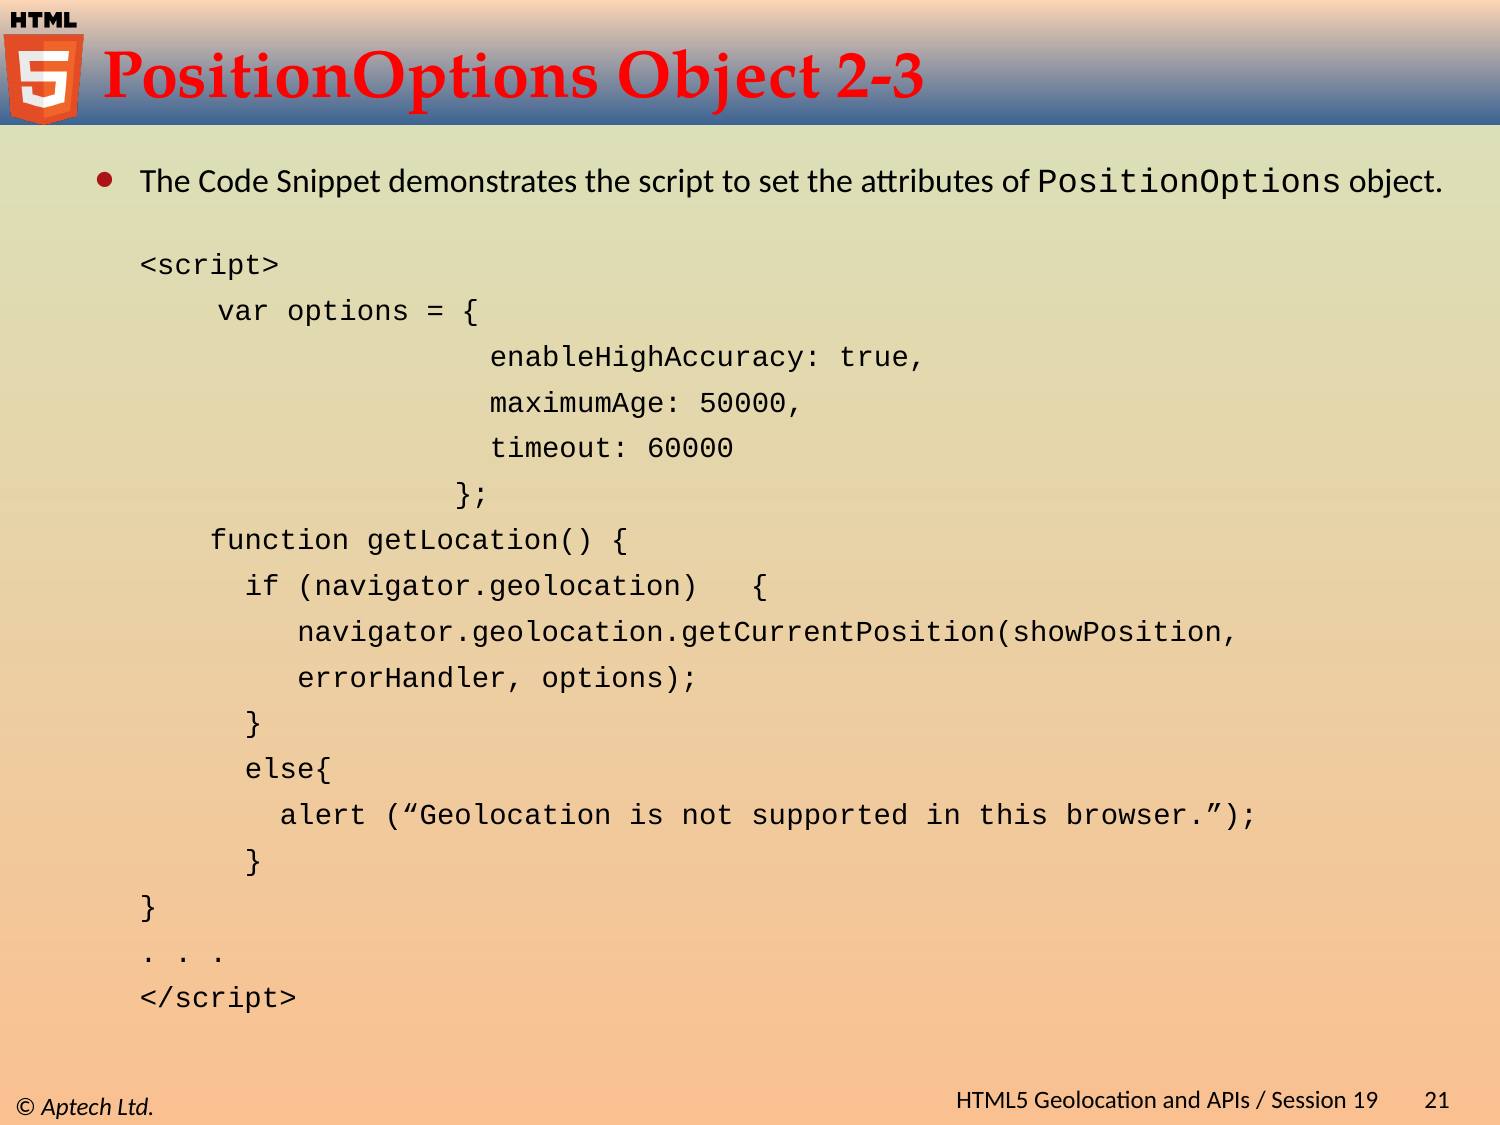

# PositionOptions Object 2-3
The Code Snippet demonstrates the script to set the attributes of PositionOptions object.
<script>
   var options = {
                    enableHighAccuracy: true,
                    maximumAge: 50000,
                    timeout: 60000
                  };
    function getLocation() {
      if (navigator.geolocation)   {
         navigator.geolocation.getCurrentPosition(showPosition,
         errorHandler, options);
      }
      else{
        alert (“Geolocation is not supported in this browser.”);
      }
}
. . .
</script>
HTML5 Geolocation and APIs / Session 19
21